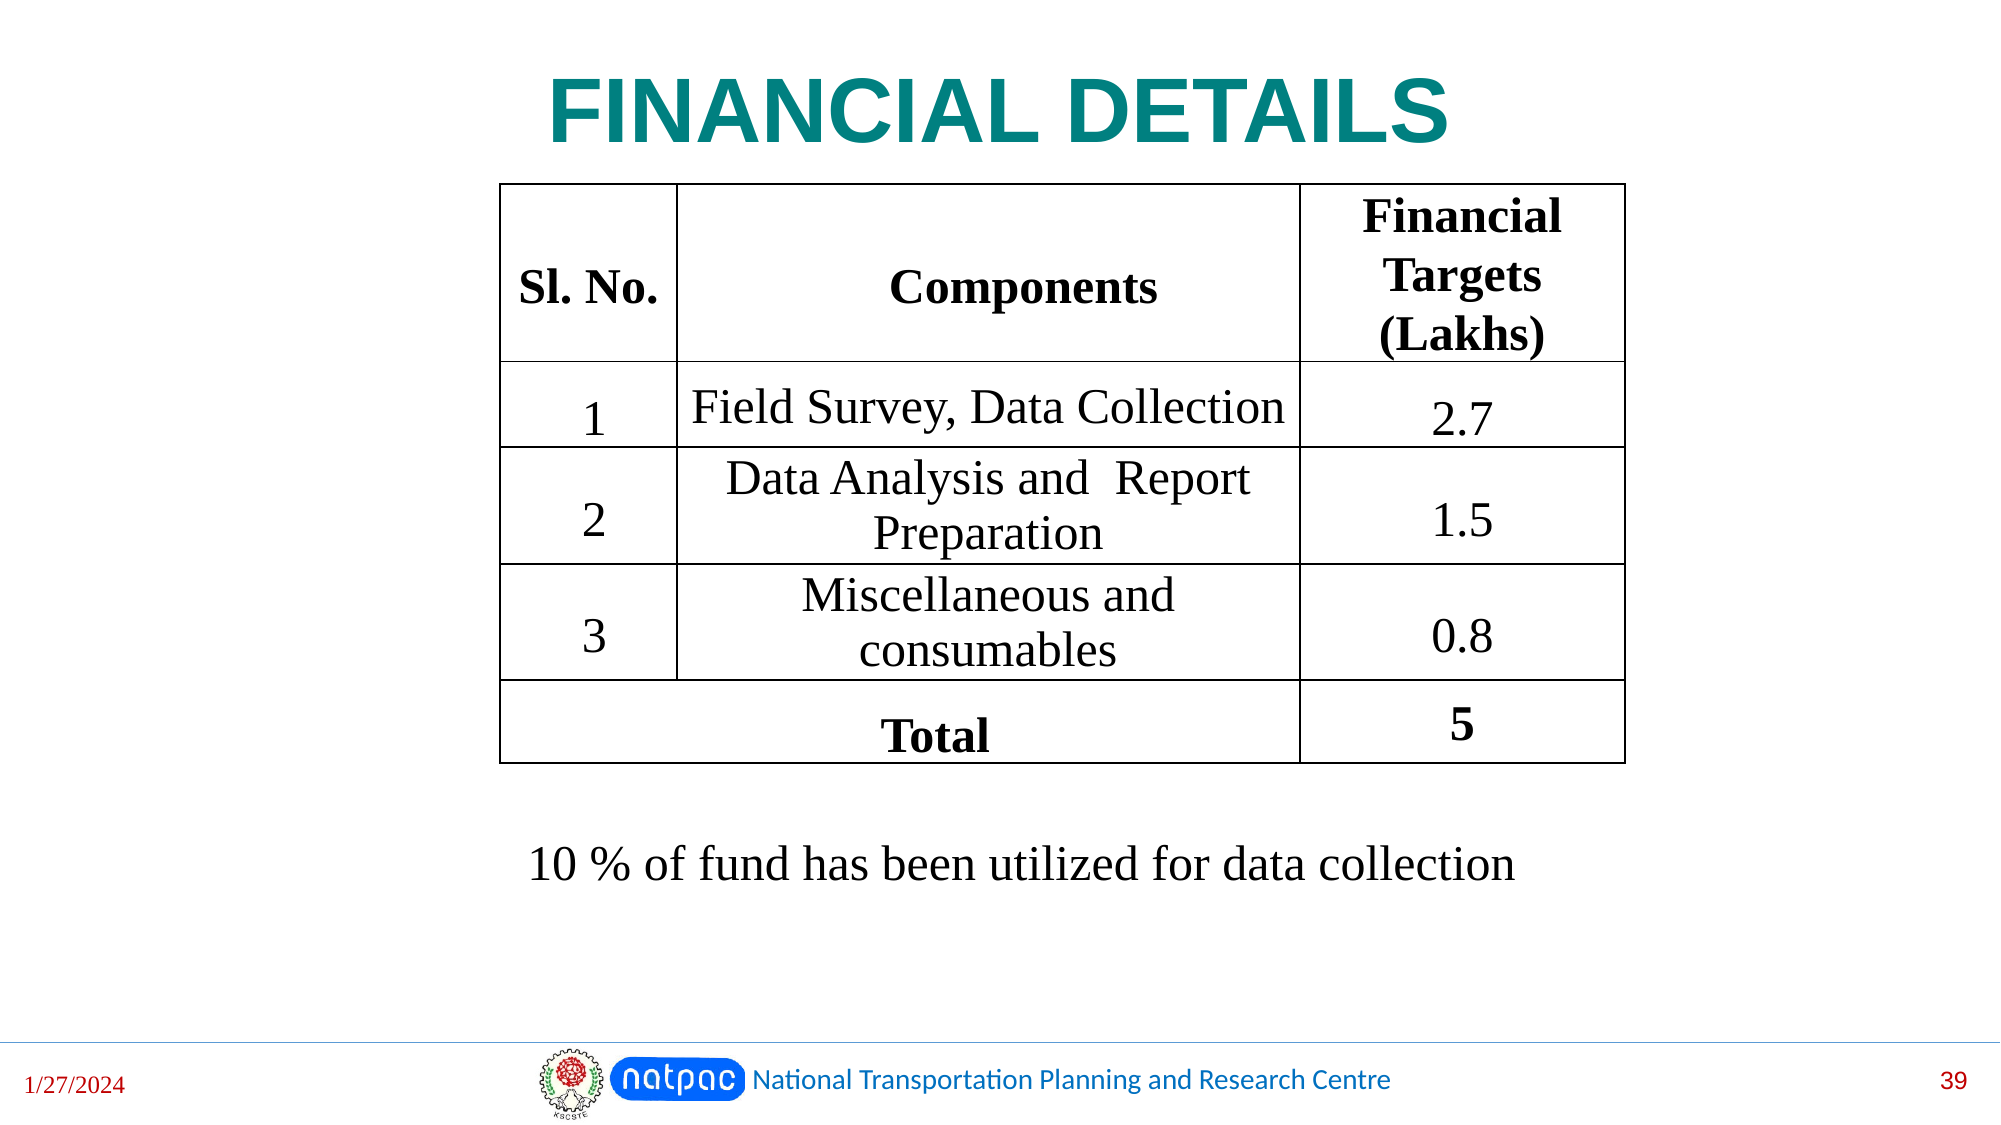

# FINANCIAL DETAILS
| Sl. No. | Components | Financial Targets (Lakhs) |
| --- | --- | --- |
| 1 | Field Survey, Data Collection | 2.7 |
| 2 | Data Analysis and Report Preparation | 1.5 |
| 3 | Miscellaneous and consumables | 0.8 |
| Total |  | 5 |
10 % of fund has been utilized for data collection
National Transportation Planning and Research Centre